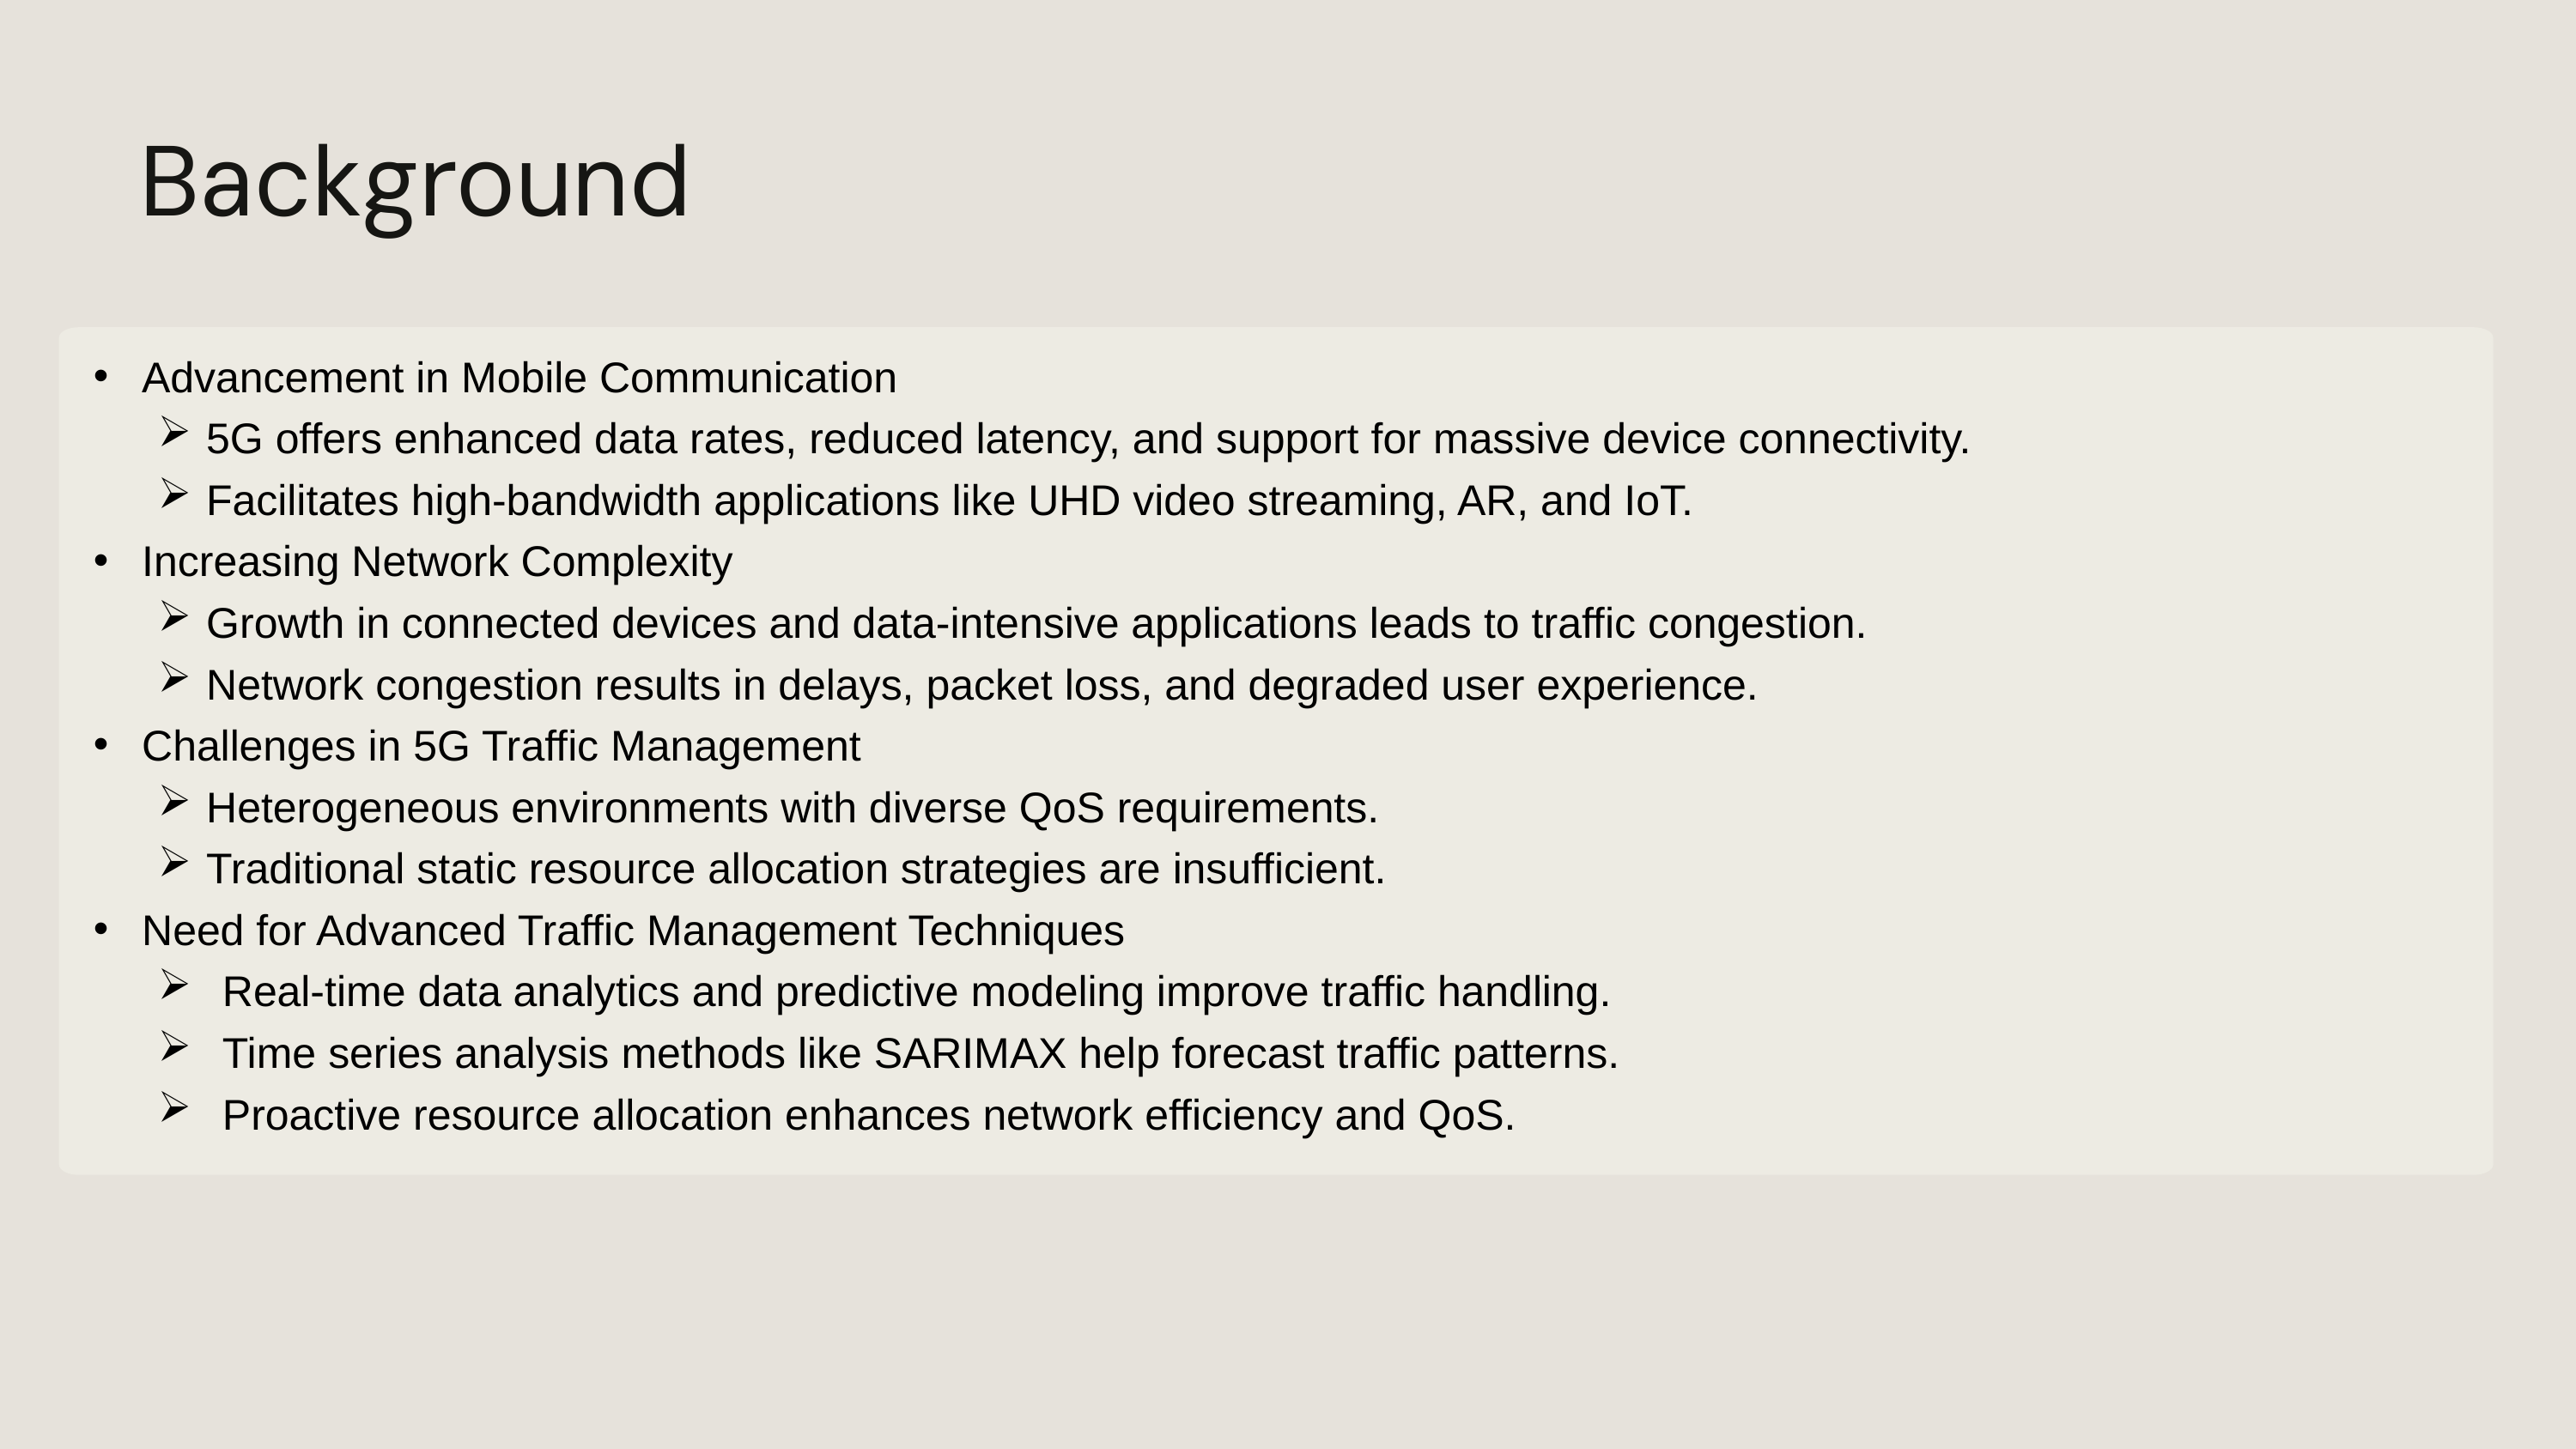

Background

Advancement in Mobile Communication
5G offers enhanced data rates, reduced latency, and support for massive device connectivity.
Facilitates high-bandwidth applications like UHD video streaming, AR, and IoT.
Increasing Network Complexity
Growth in connected devices and data-intensive applications leads to traffic congestion.
Network congestion results in delays, packet loss, and degraded user experience.
Challenges in 5G Traffic Management
Heterogeneous environments with diverse QoS requirements.
Traditional static resource allocation strategies are insufficient.
Need for Advanced Traffic Management Techniques
Real-time data analytics and predictive modeling improve traffic handling.
Time series analysis methods like SARIMAX help forecast traffic patterns.
Proactive resource allocation enhances network efficiency and QoS.